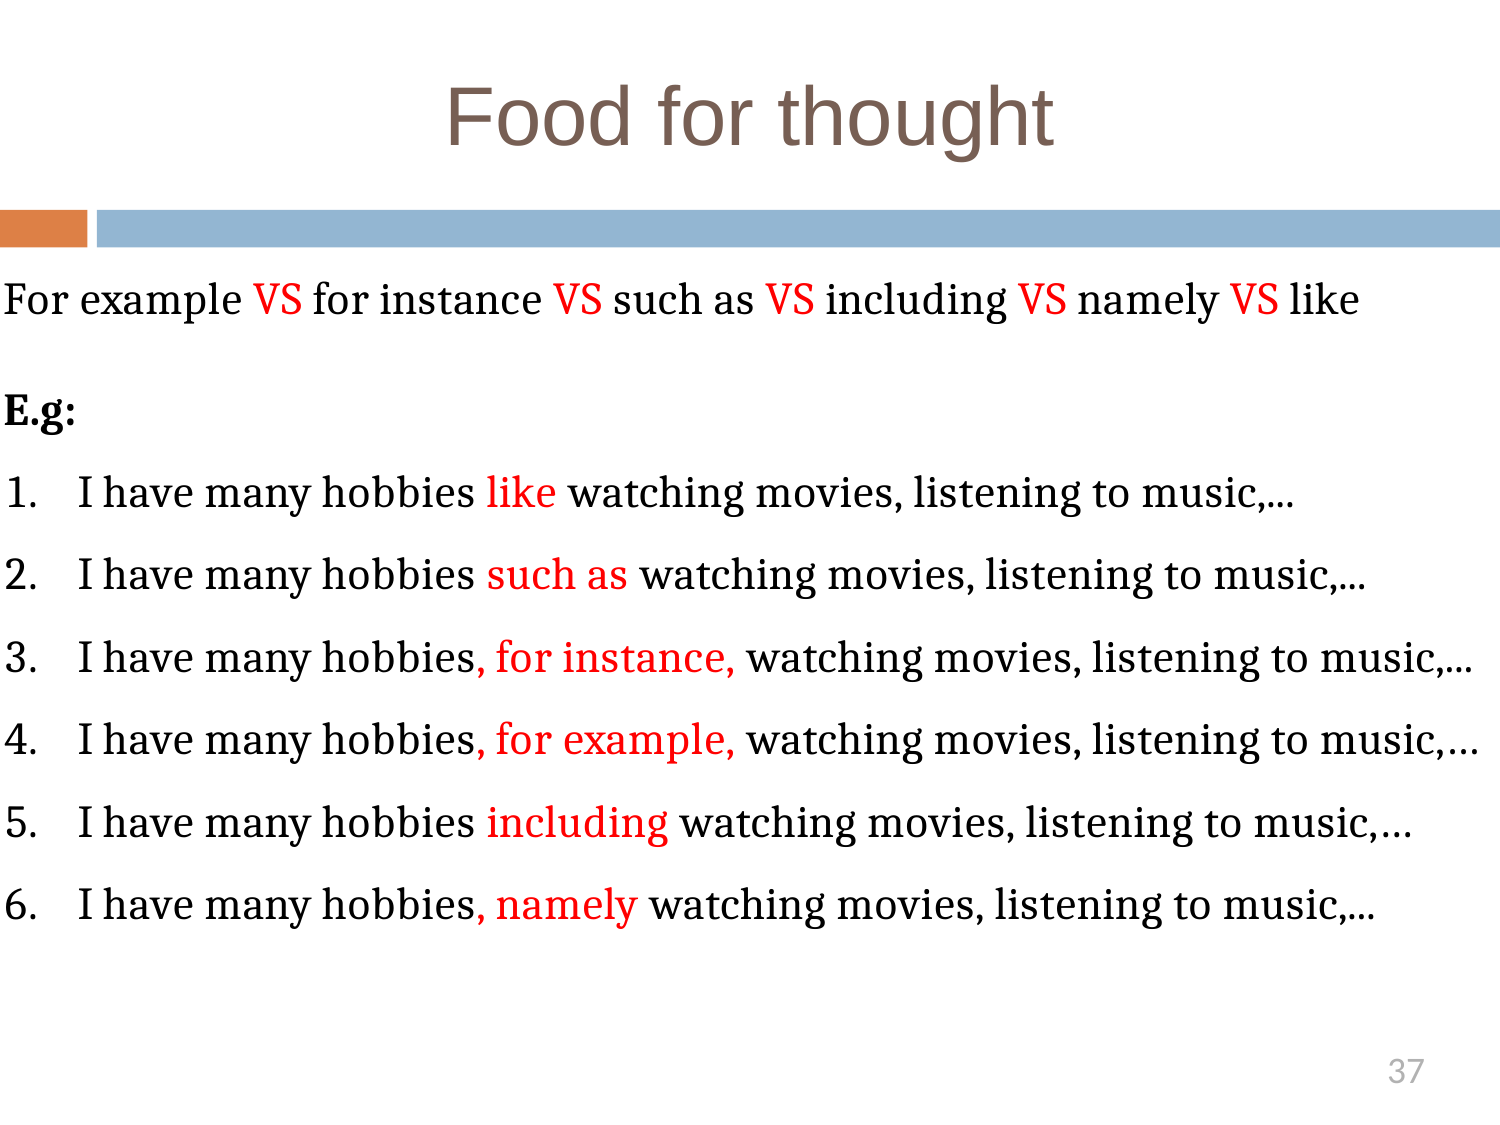

# Food for thought
For example VS for instance VS such as VS including VS namely VS like

E.g:
I have many hobbies like watching movies, listening to music,...
I have many hobbies such as watching movies, listening to music,...
I have many hobbies, for instance, watching movies, listening to music,...
I have many hobbies, for example, watching movies, listening to music,…
I have many hobbies including watching movies, listening to music,…
I have many hobbies, namely watching movies, listening to music,...

37